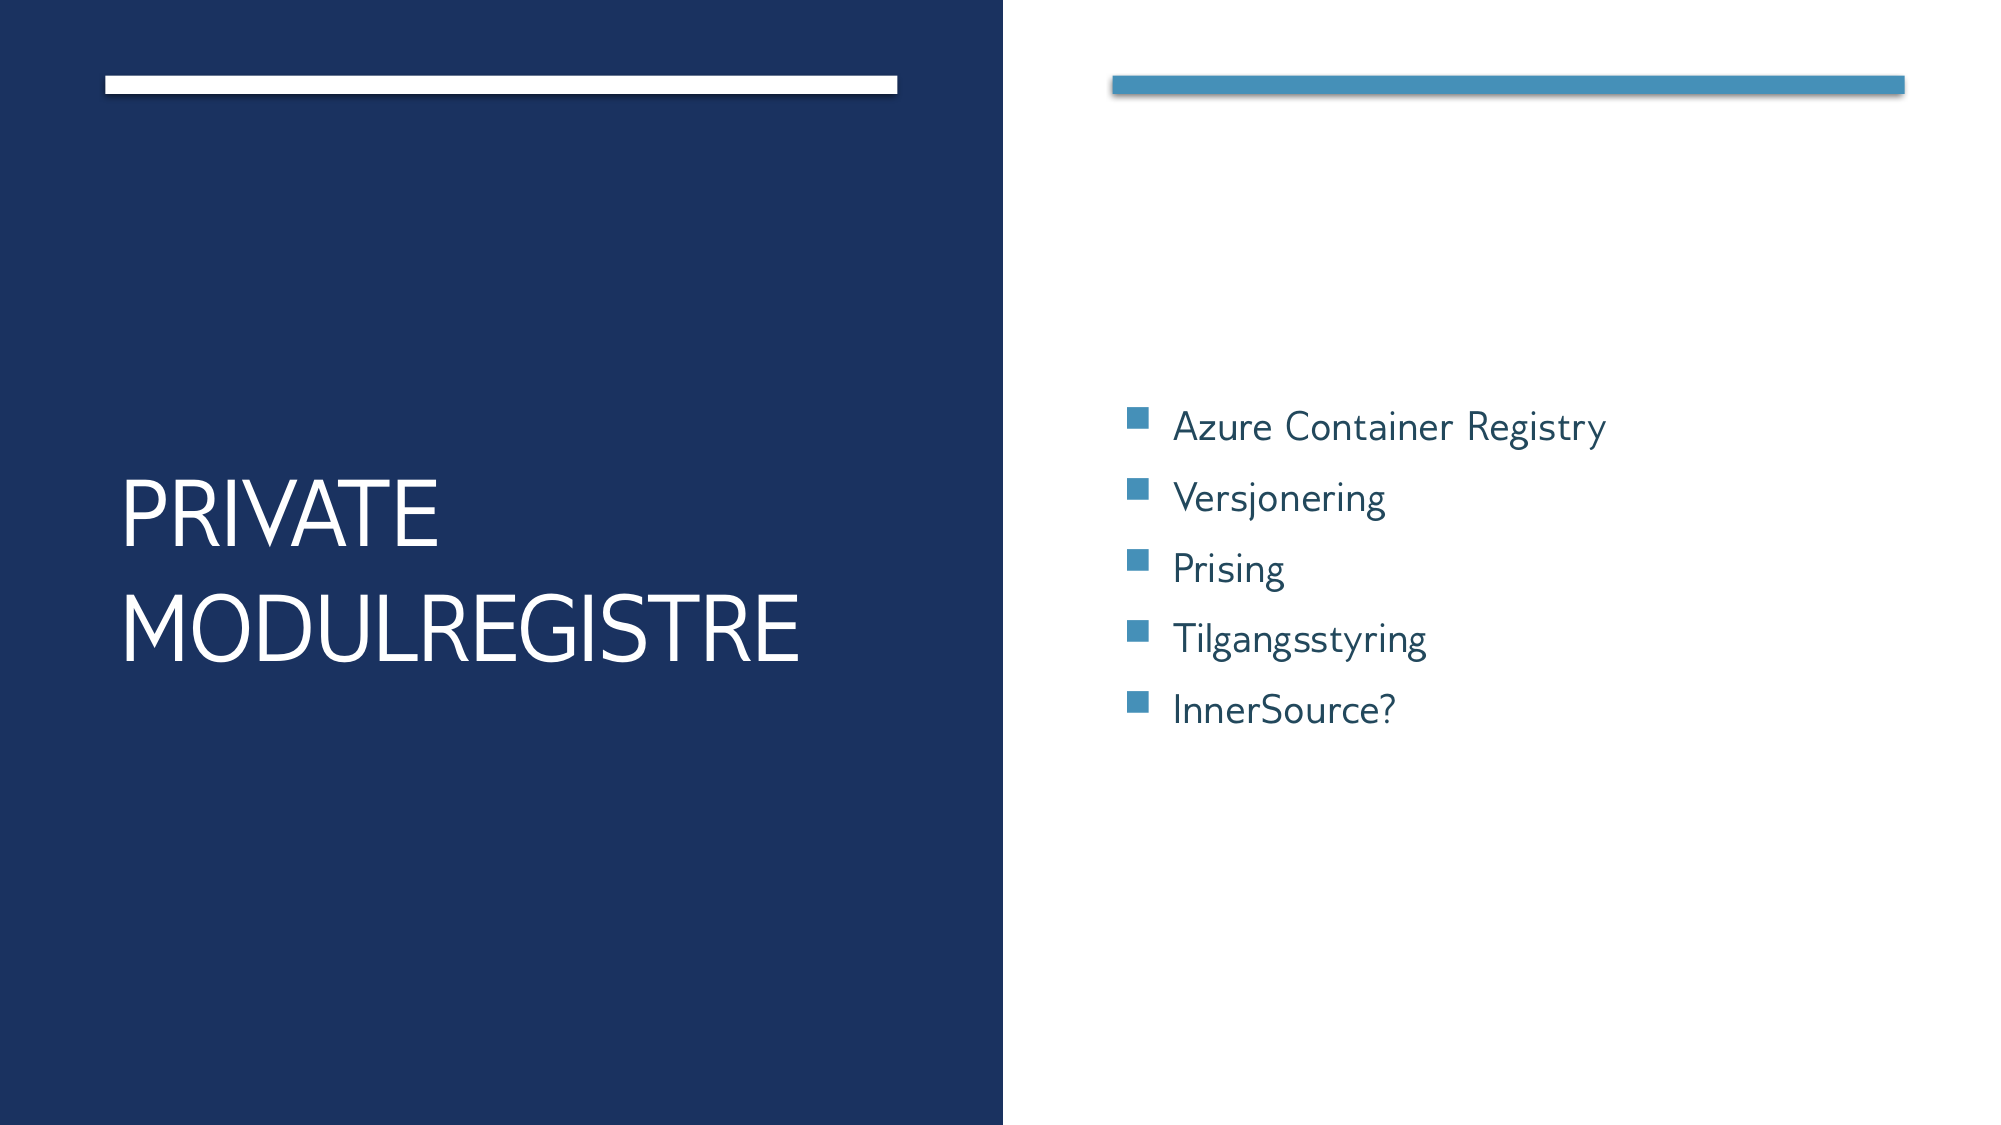

# Private modulregistre
Azure Container Registry
Versjonering
Prising
Tilgangsstyring
InnerSource?